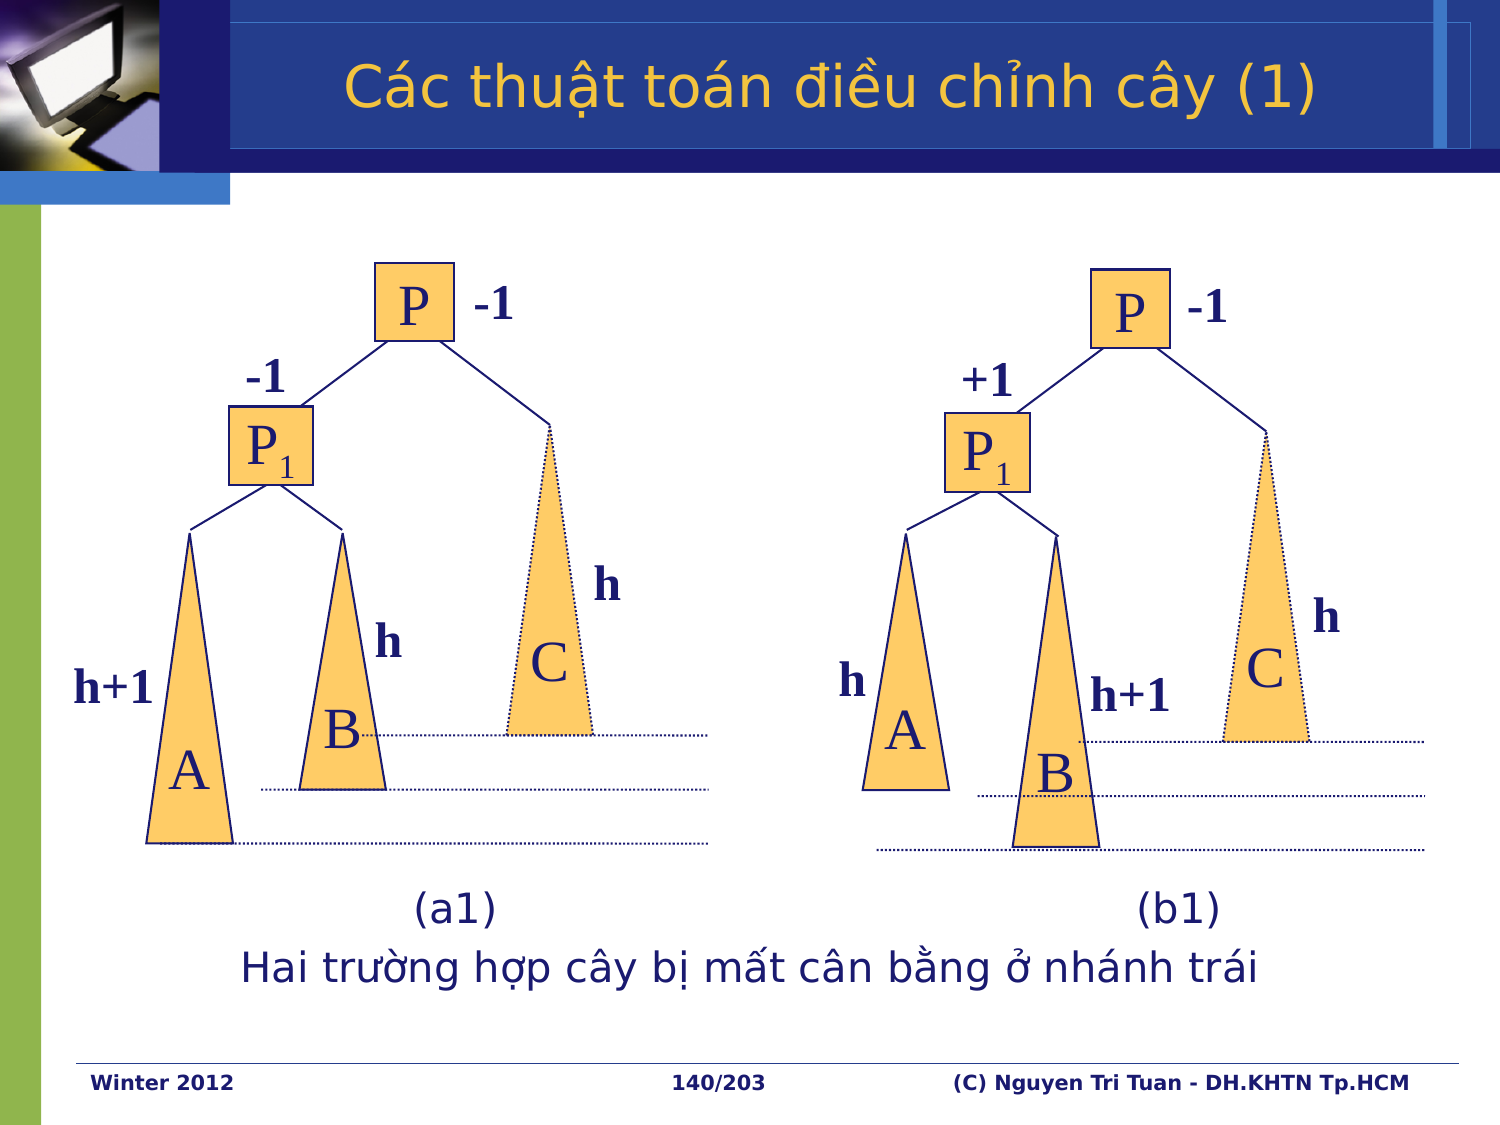

# Các thuật toán điều chỉnh cây (1)
-1
P

-1

P1
C

A
B
h
h
h+1

-1
P

+1

P1
C

A
B
h
h+1

h
		      (a1)				    (b1)
Hai trường hợp cây bị mất cân bằng ở nhánh trái
Winter 2012
140/203
(C) Nguyen Tri Tuan - DH.KHTN Tp.HCM